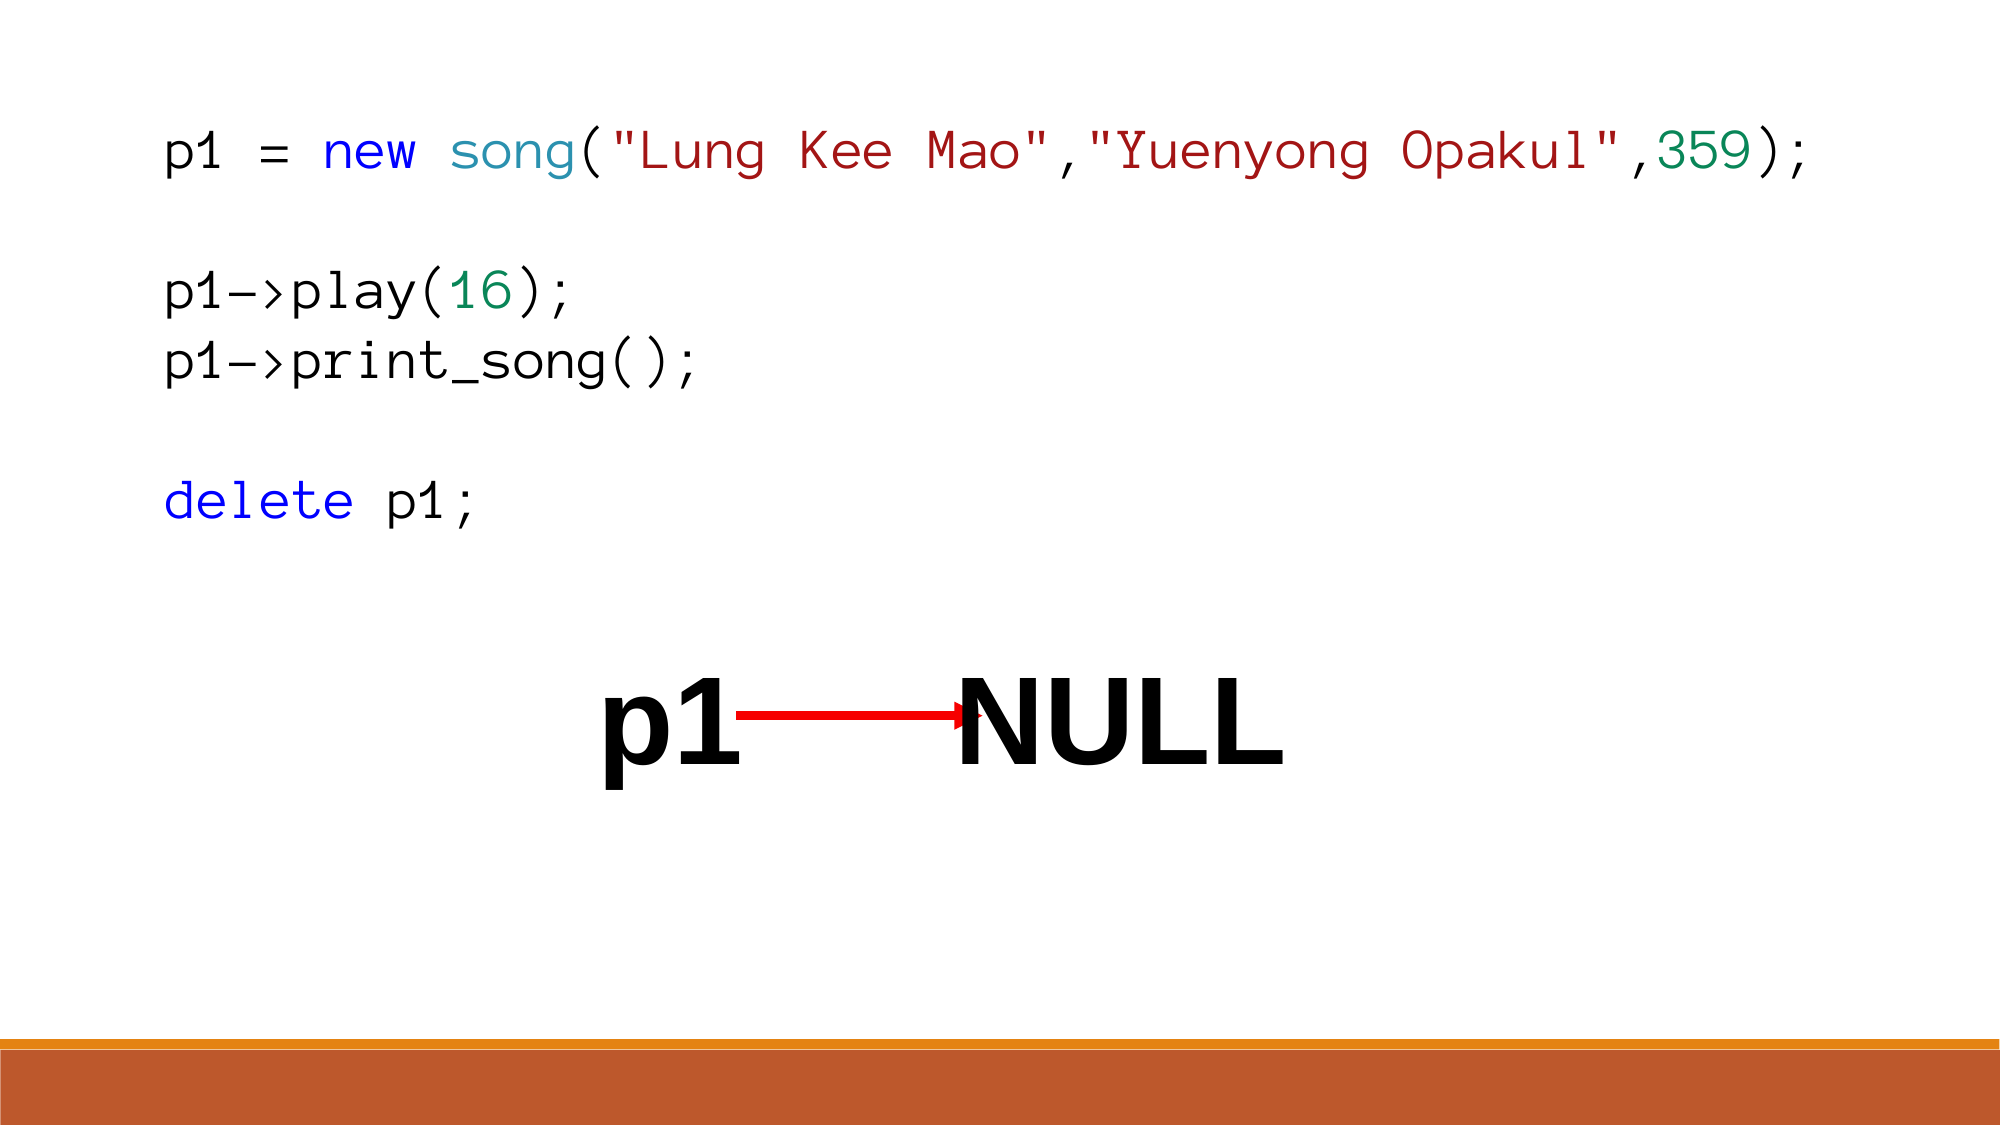

p1 = new song("Lung Kee Mao","Yuenyong Opakul",359);
    p1->play(16);
    p1->print_song();
    delete p1;
p1
NULL